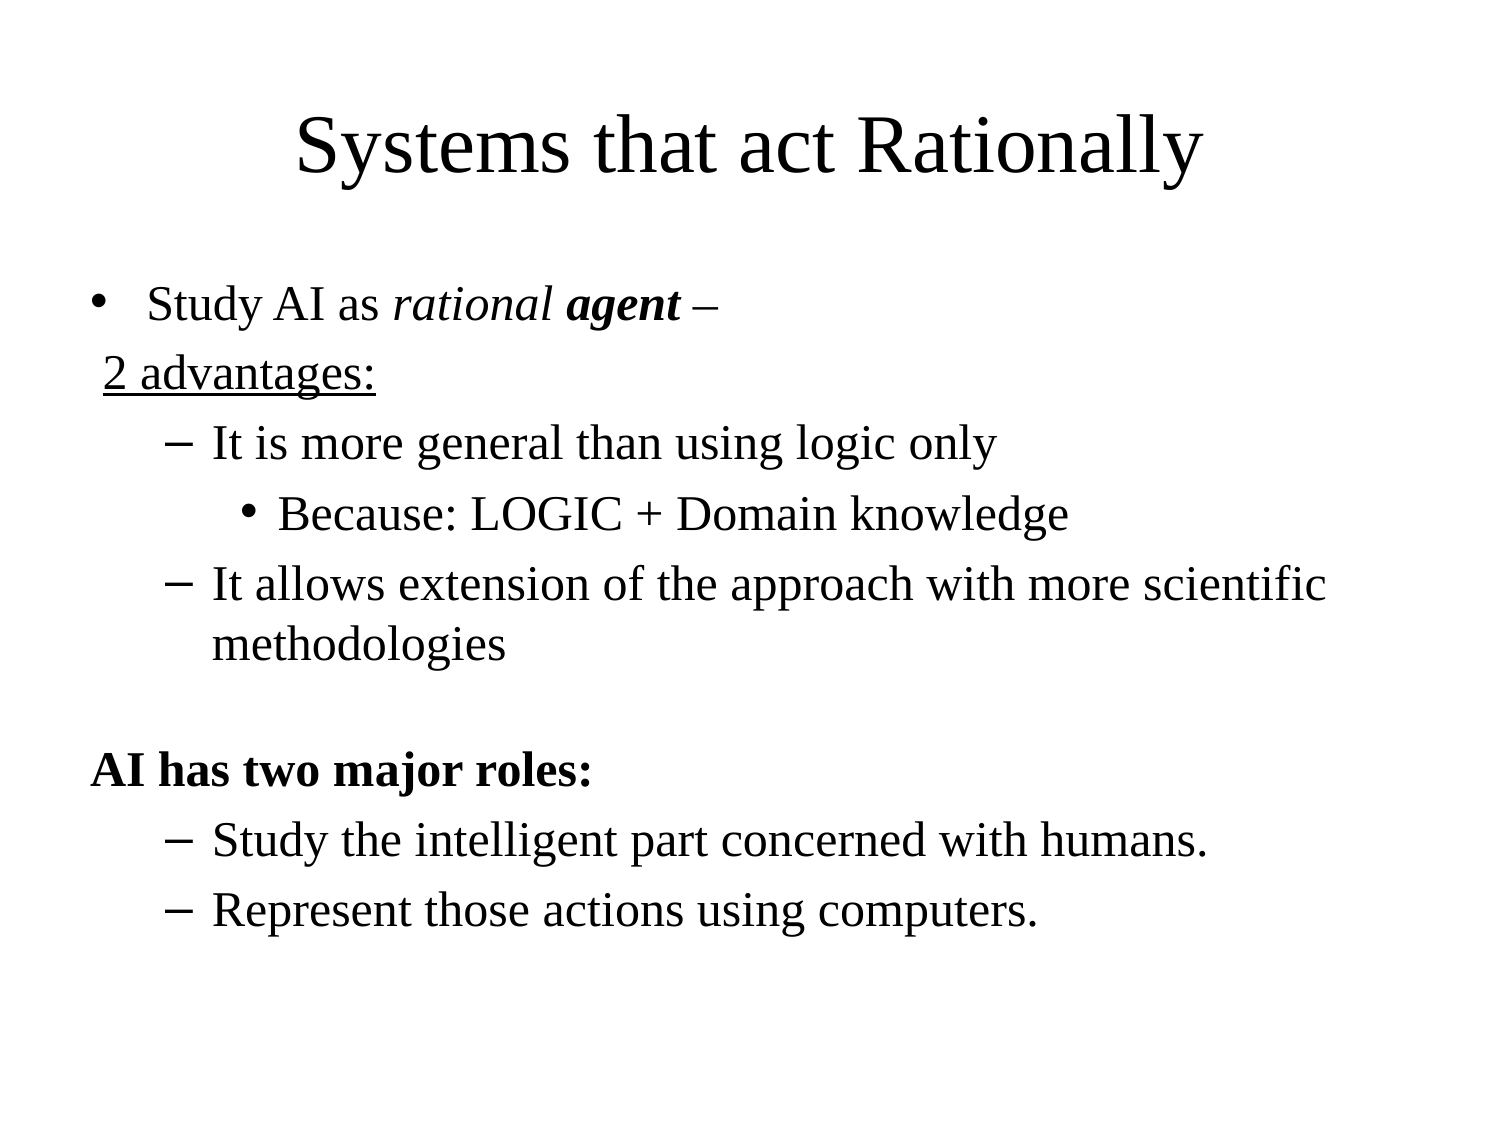

# Systems that act Rationally
Study AI as rational agent –
 2 advantages:
It is more general than using logic only
Because: LOGIC + Domain knowledge
It allows extension of the approach with more scientific methodologies

AI has two major roles:
Study the intelligent part concerned with humans.
Represent those actions using computers.